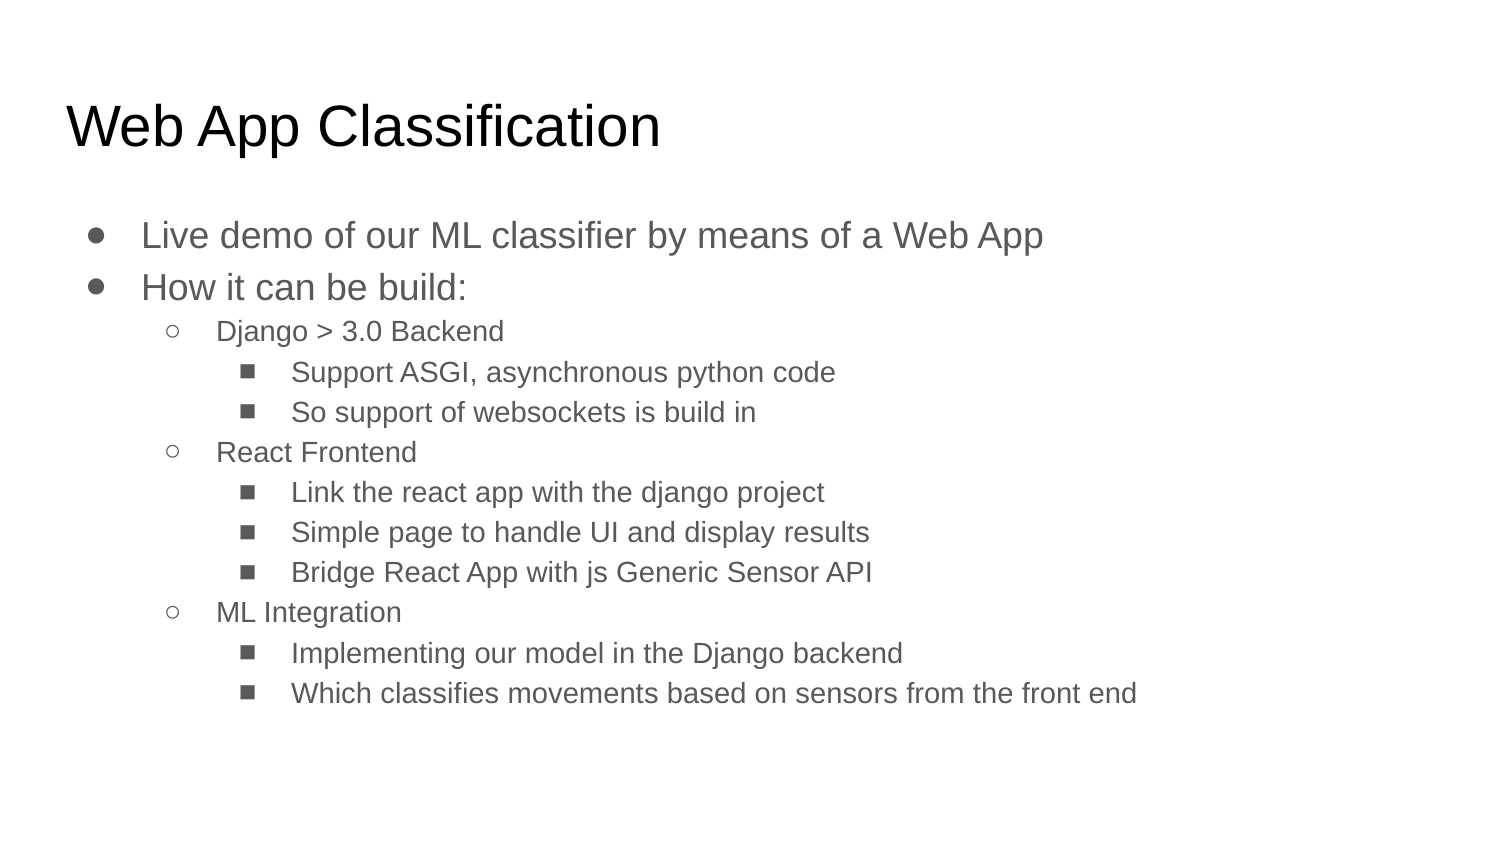

# Web App Classification
Live demo of our ML classifier by means of a Web App
How it can be build:
Django > 3.0 Backend
Support ASGI, asynchronous python code
So support of websockets is build in
React Frontend
Link the react app with the django project
Simple page to handle UI and display results
Bridge React App with js Generic Sensor API
ML Integration
Implementing our model in the Django backend
Which classifies movements based on sensors from the front end